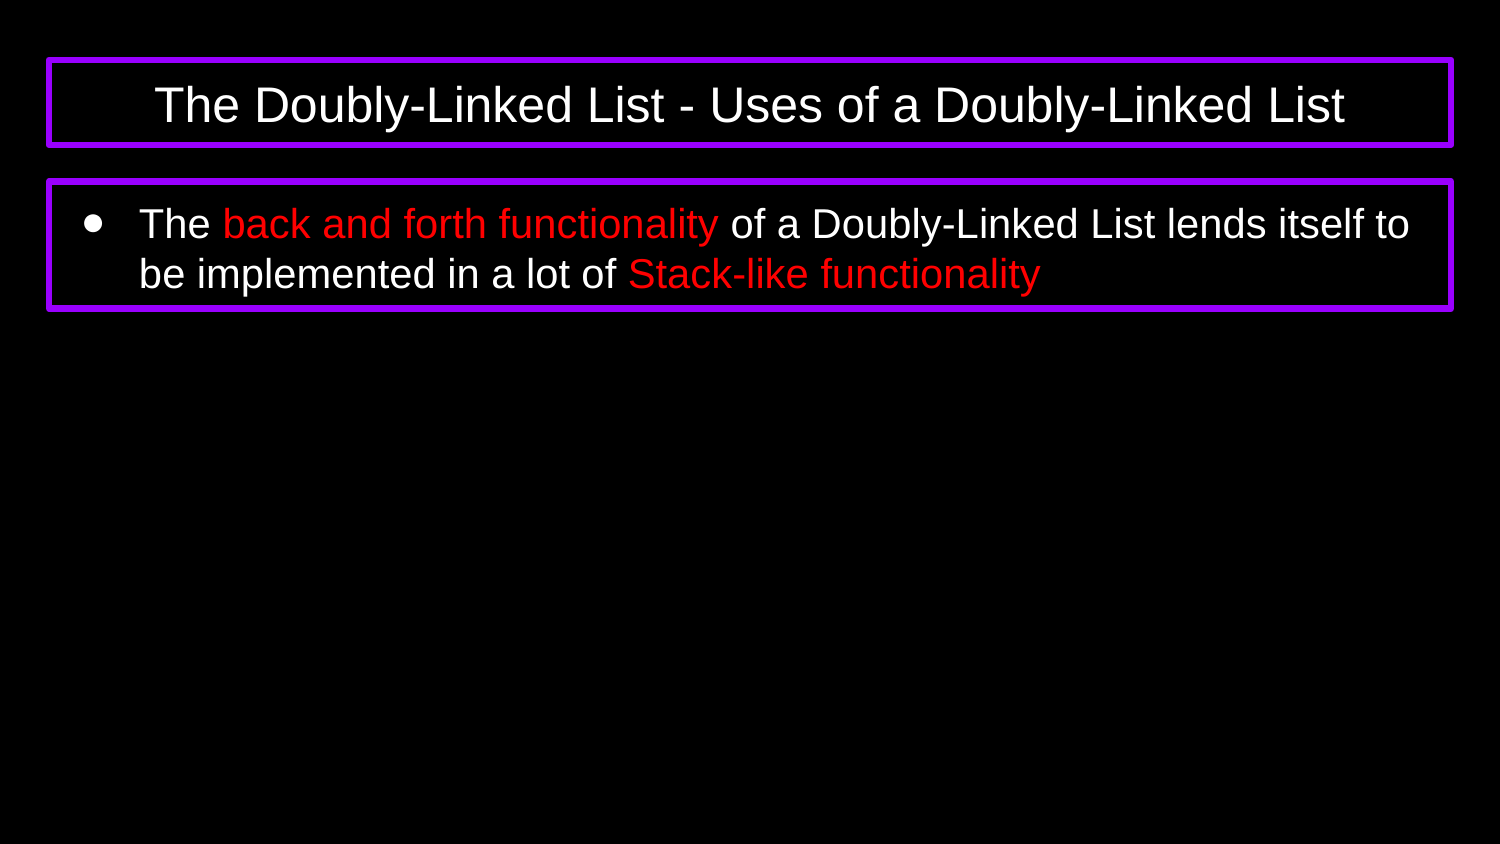

# The Doubly-Linked List - Uses of a Doubly-Linked List
The back and forth functionality of a Doubly-Linked List lends itself to be implemented in a lot of Stack-like functionality